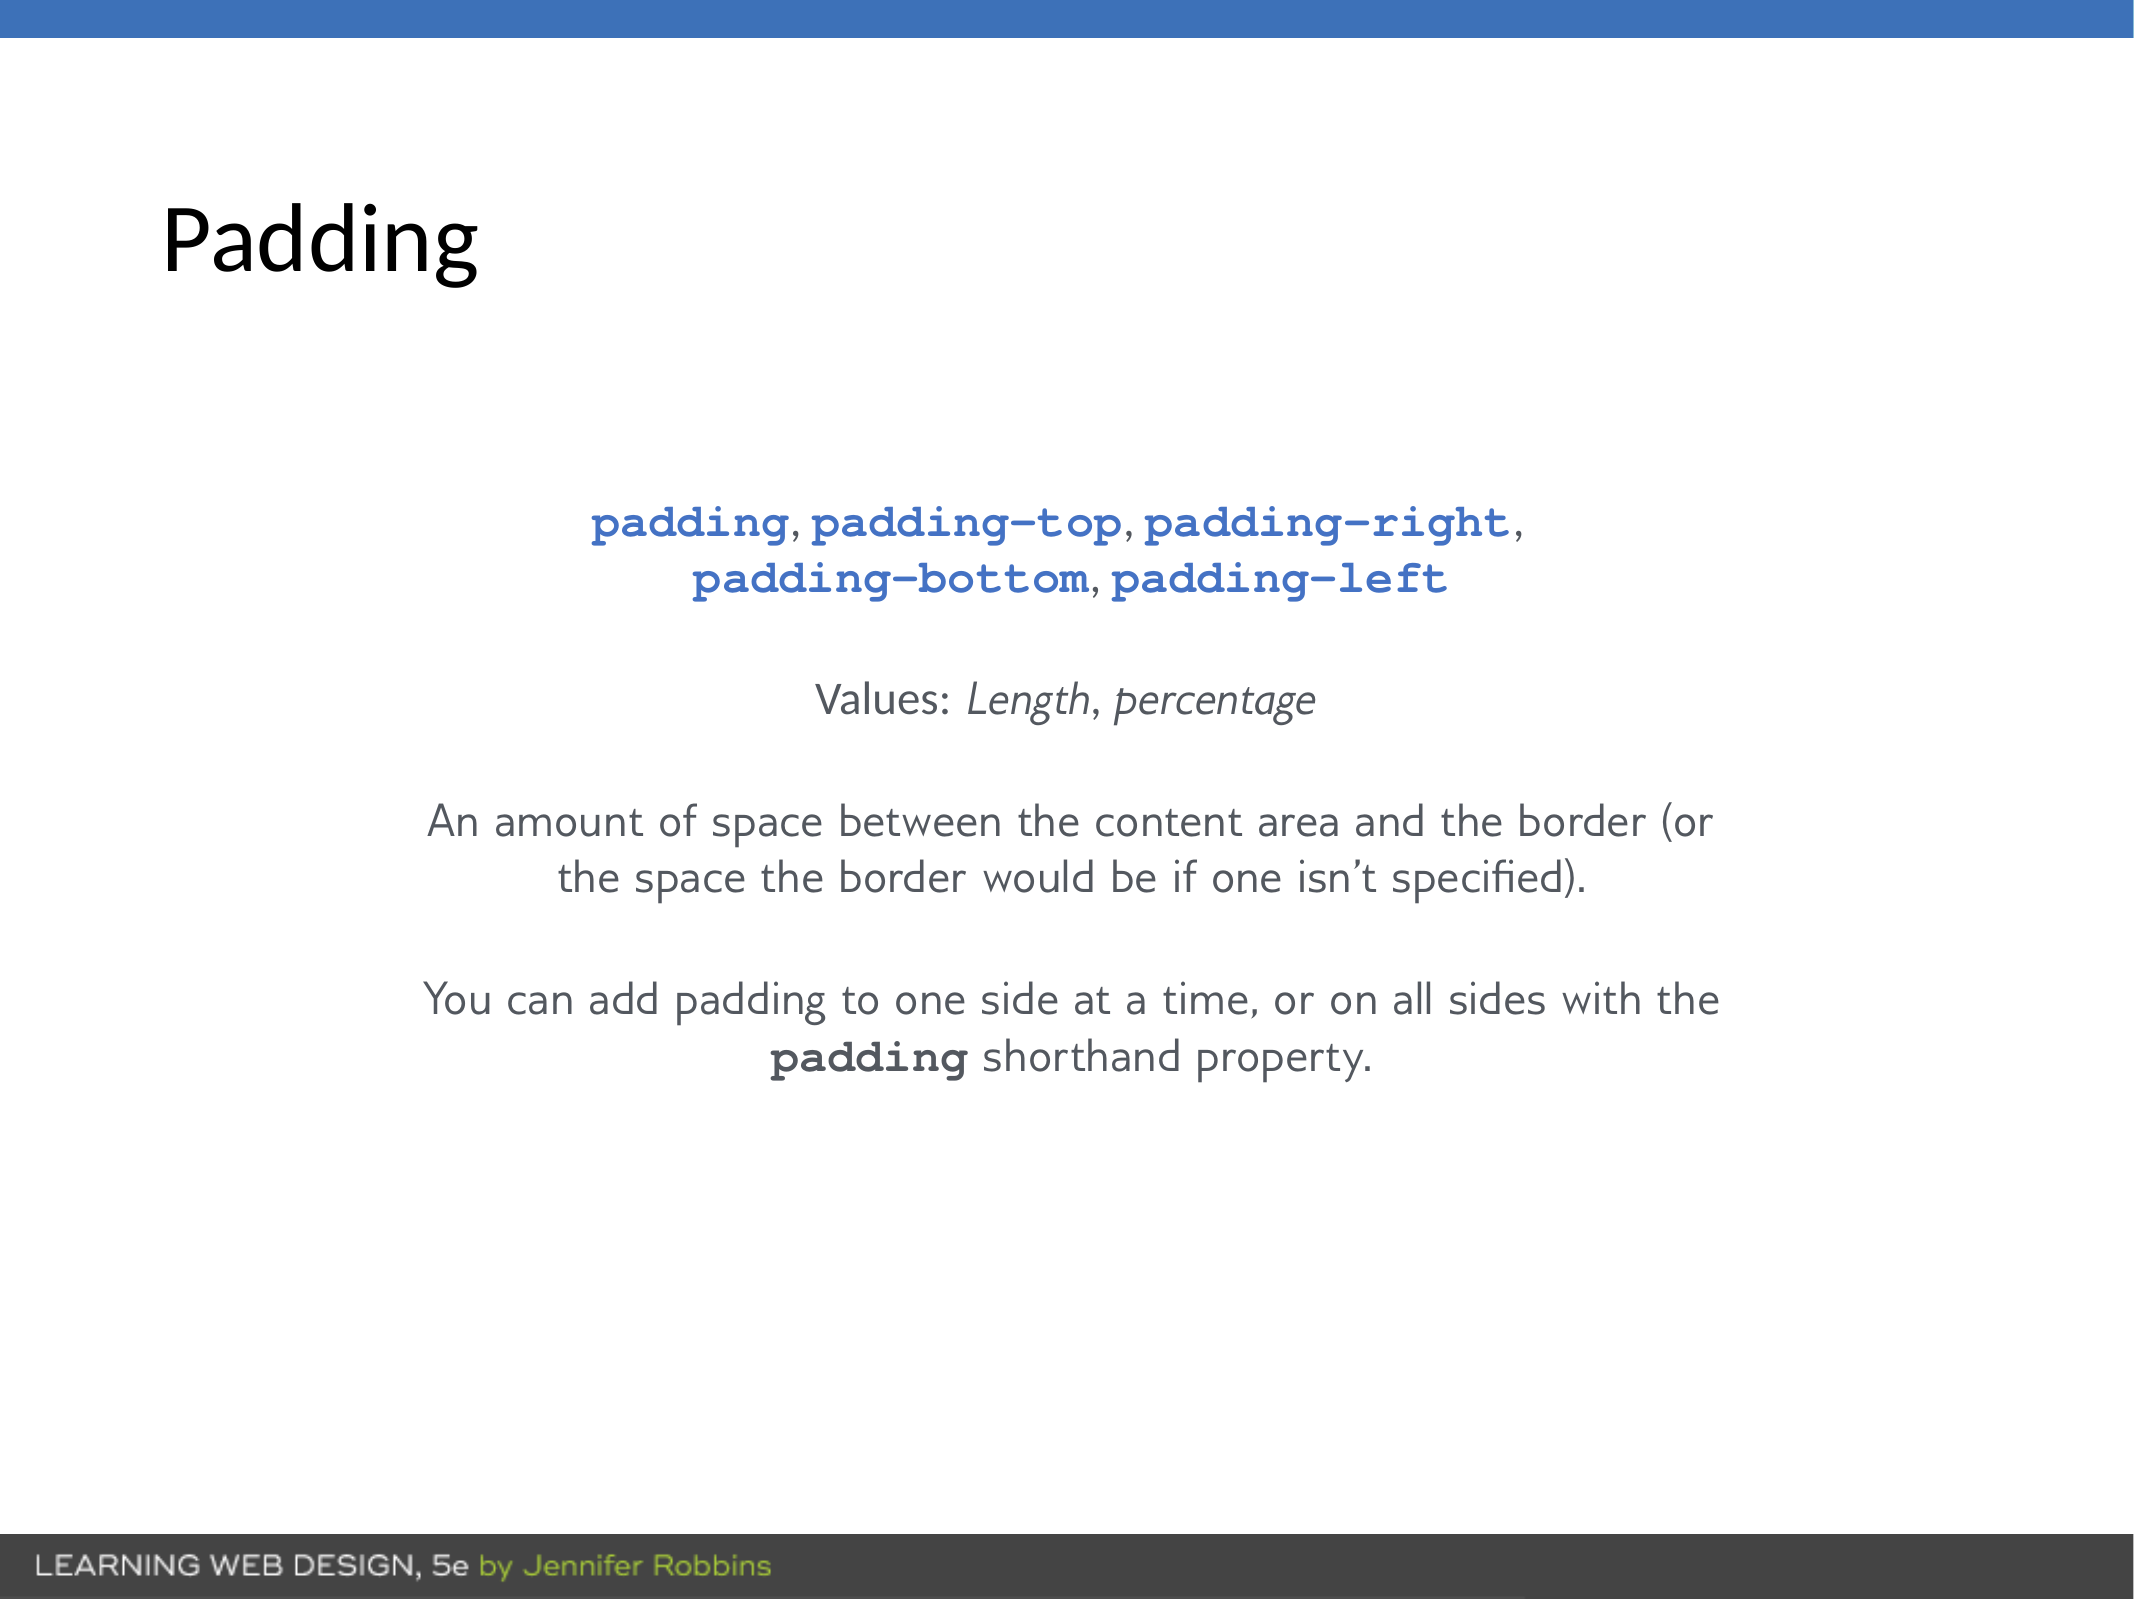

# Padding
padding, padding-top, padding-right,
padding-bottom, padding-left
Values: Length, percentage
An amount of space between the content area and the border (or the space the border would be if one isn’t specified).
You can add padding to one side at a time, or on all sides with the padding shorthand property.